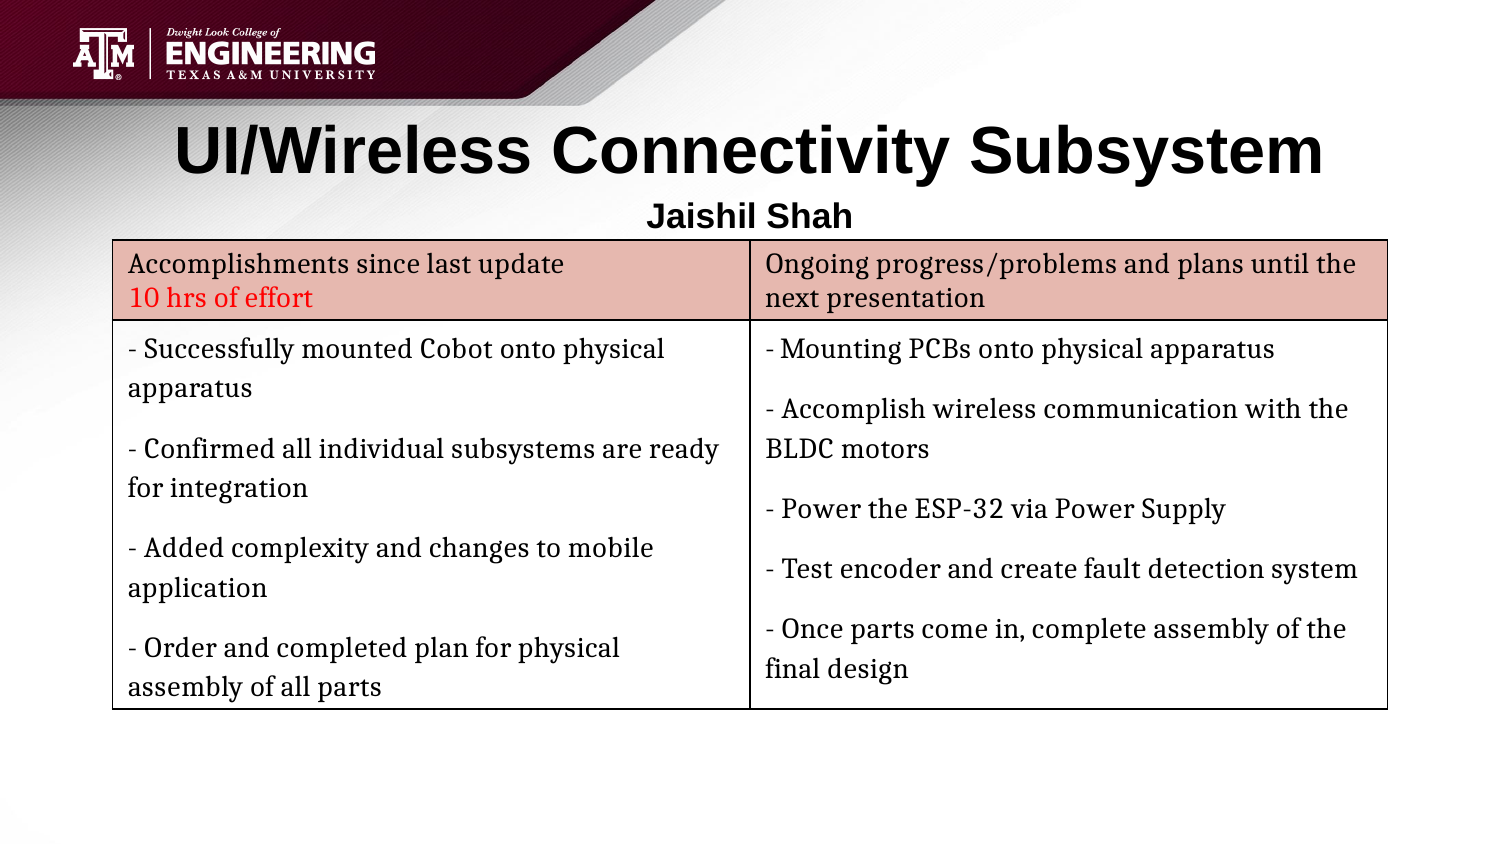

# UI/Wireless Connectivity Subsystem
Jaishil Shah
| Accomplishments since last update 10 hrs of effort | Ongoing progress/problems and plans until the next presentation |
| --- | --- |
| - Successfully mounted Cobot onto physical apparatus - Confirmed all individual subsystems are ready for integration - Added complexity and changes to mobile application - Order and completed plan for physical assembly of all parts | - Mounting PCBs onto physical apparatus - Accomplish wireless communication with the BLDC motors - Power the ESP-32 via Power Supply - Test encoder and create fault detection system - Once parts come in, complete assembly of the final design |